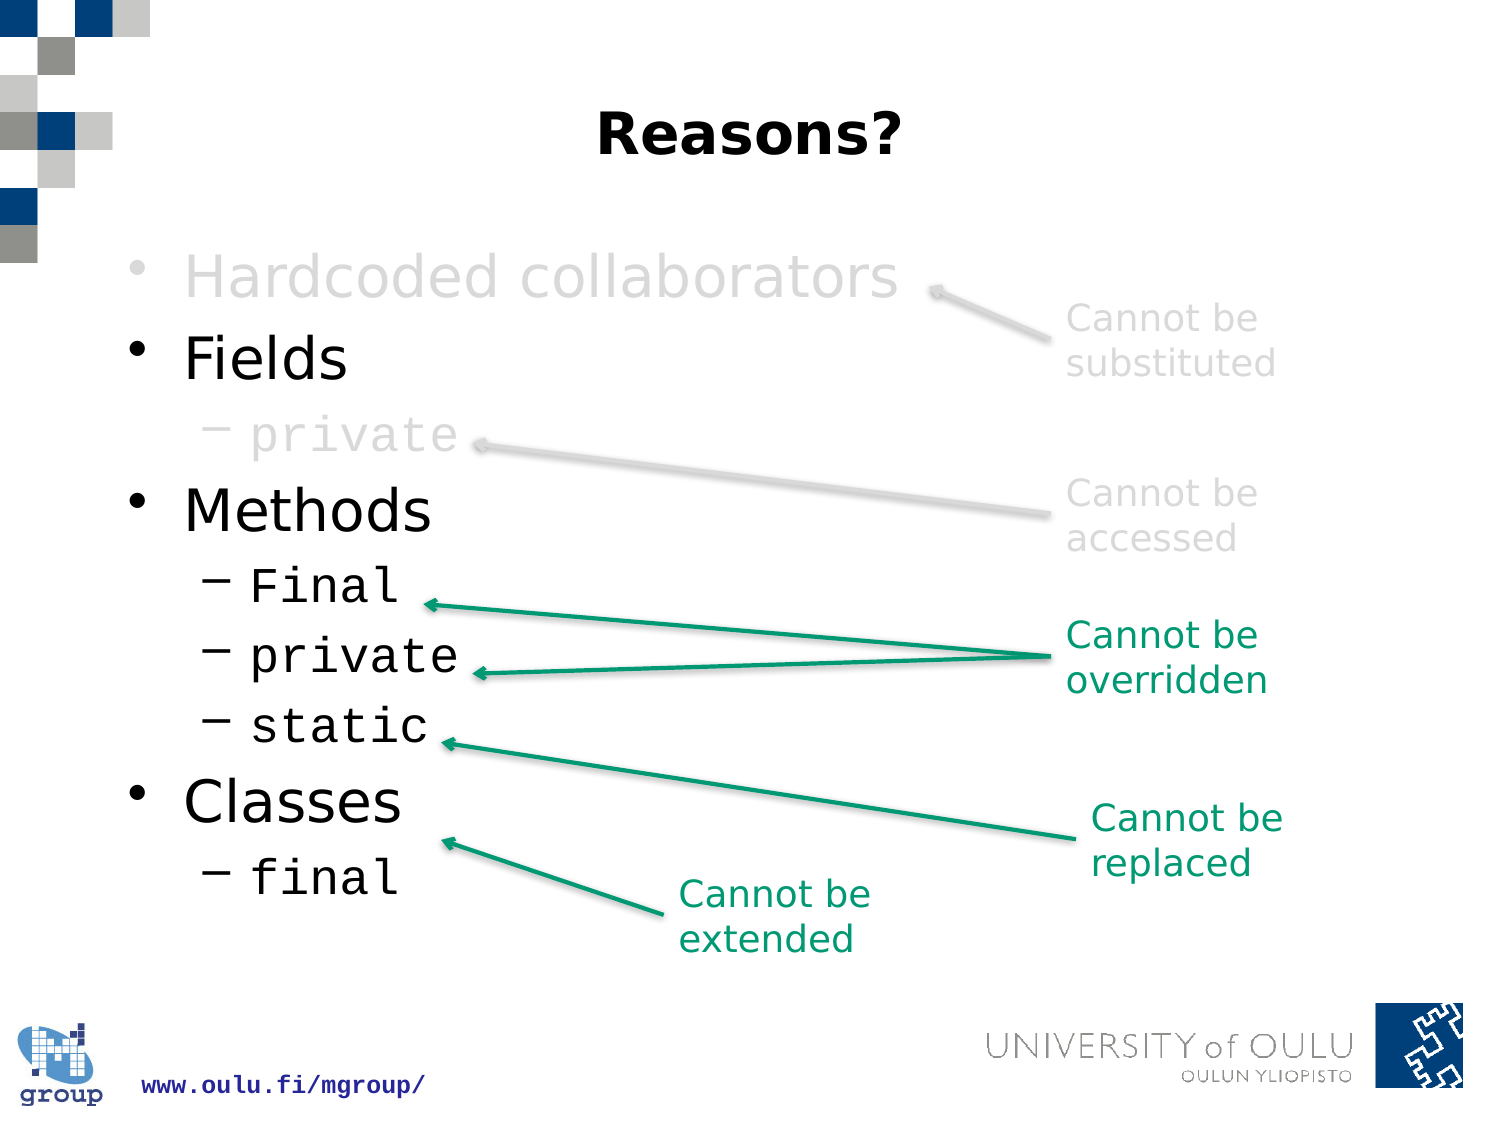

# Reasons?
Hardcoded collaborators
Fields
private
Methods
Final
private
static
Classes
final
Cannot be substituted
Cannot be accessed
Cannot be overridden
Cannot be replaced
Cannot be extended